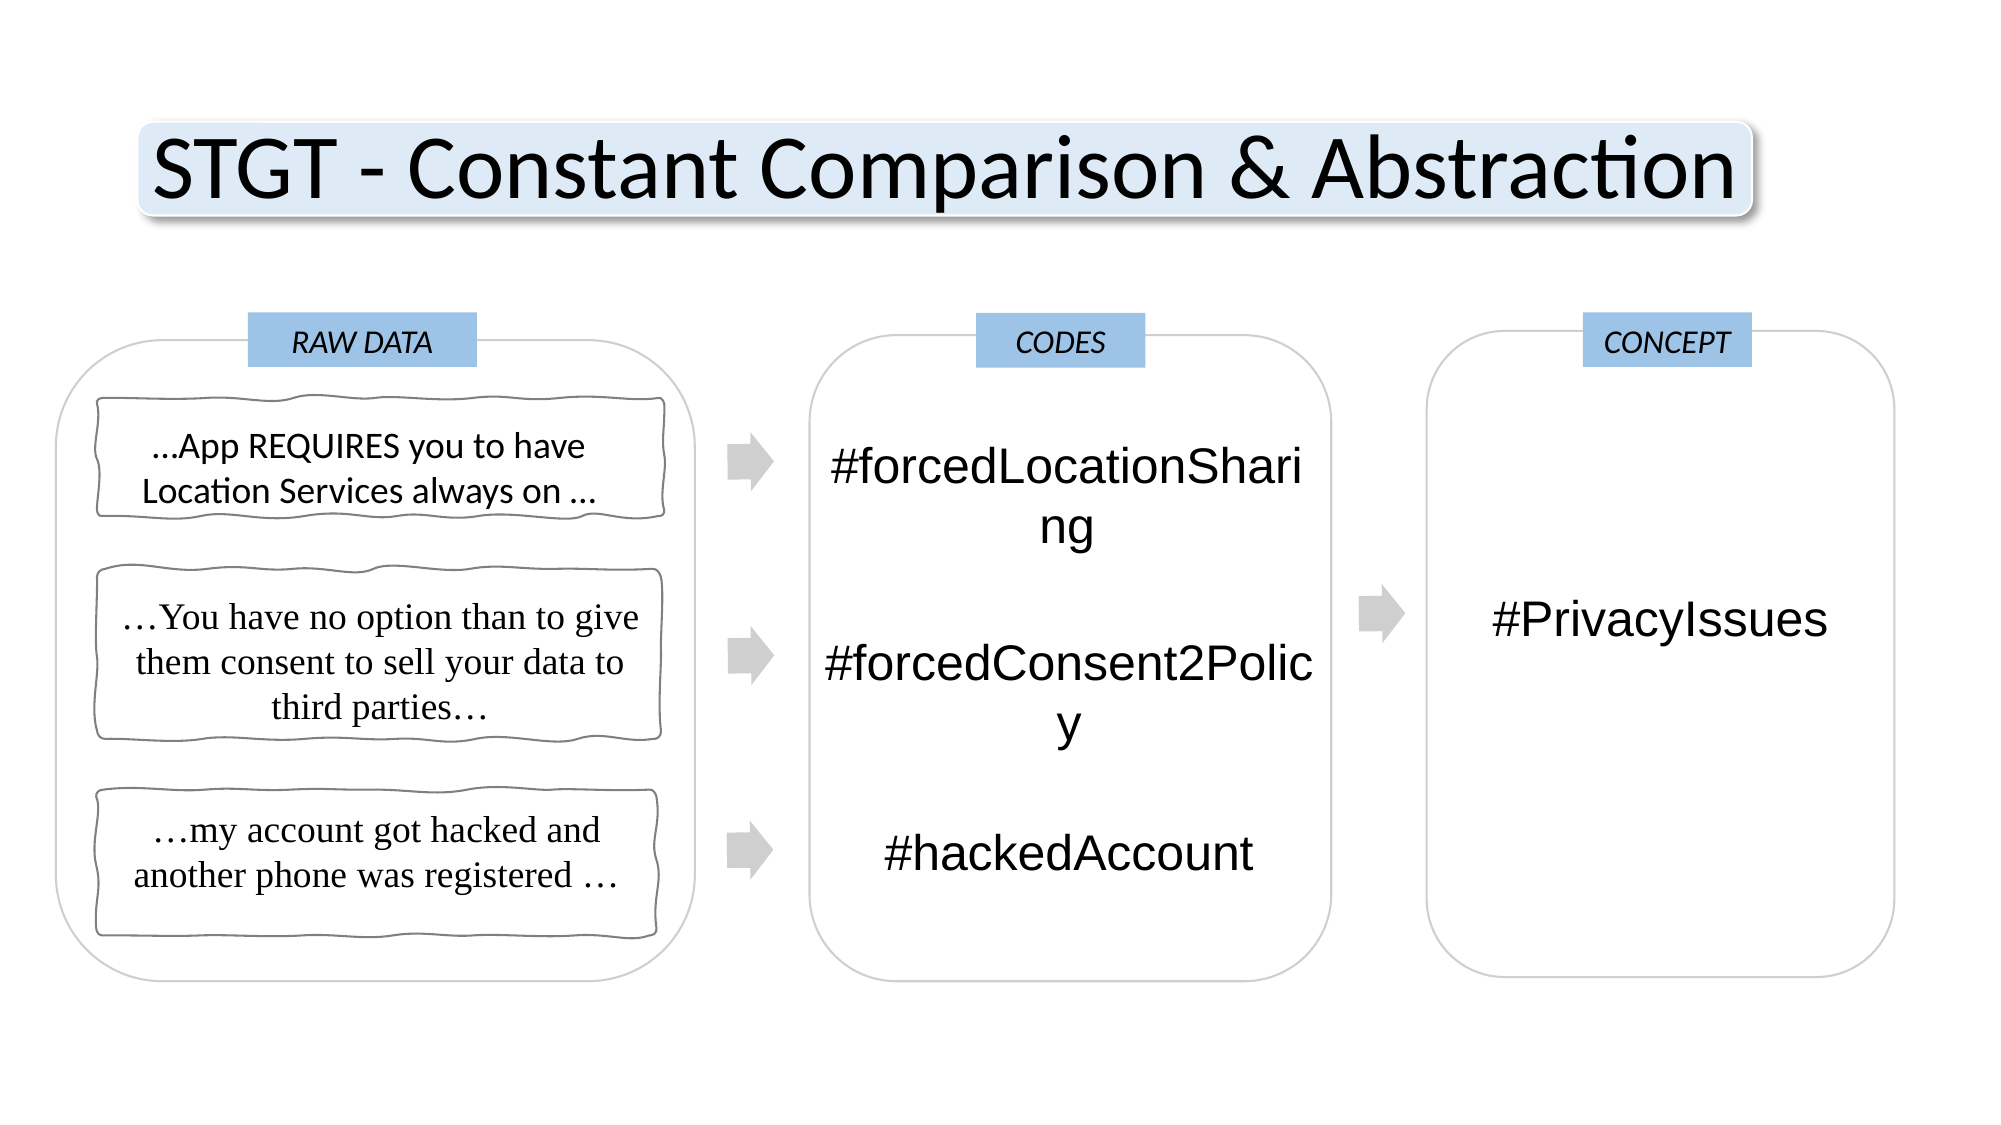

# STGT - Constant Comparison & Abstraction

RAW DATA
CONCEPT
CODES

…App REQUIRES you to have Location Services always on …
#forcedLocationSharing

…You have no option than to give them consent to sell your data to third parties…
#PrivacyIssues

#forcedConsent2Policy

…my account got hacked and another phone was registered …

#hackedAccount